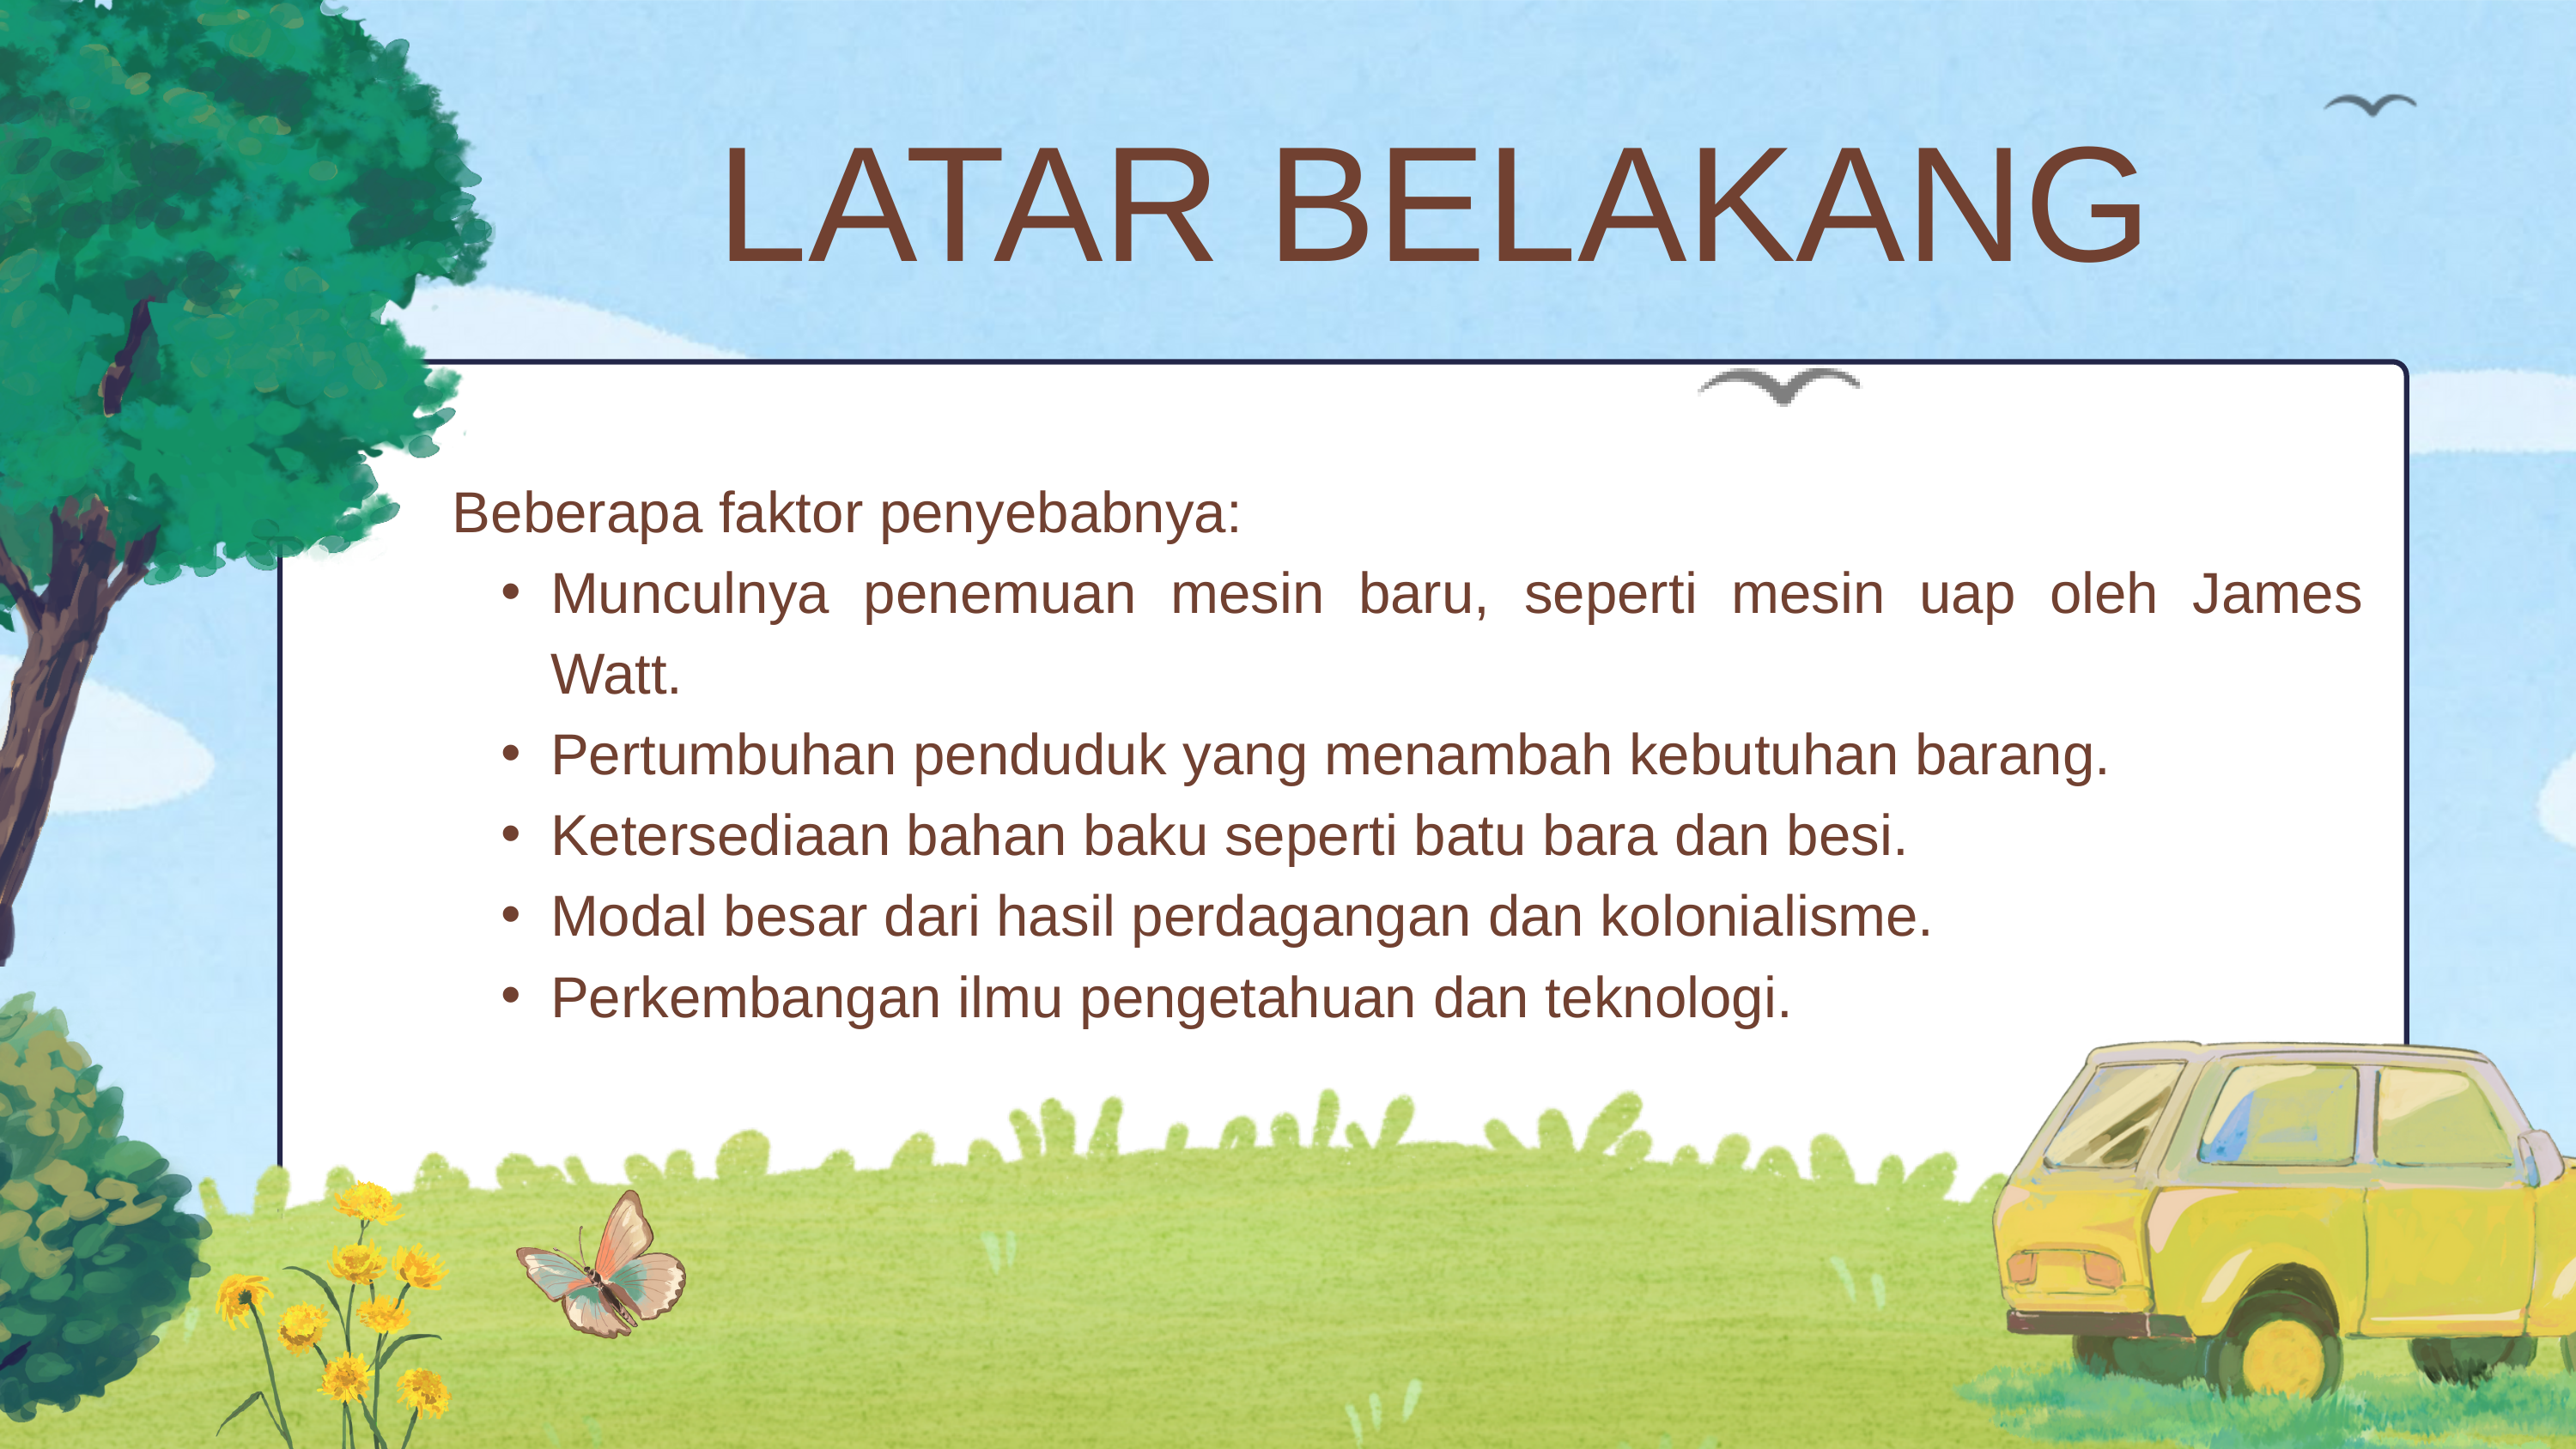

LATAR BELAKANG

Beberapa faktor penyebabnya:
Munculnya penemuan mesin baru, seperti mesin uap oleh James Watt.
Pertumbuhan penduduk yang menambah kebutuhan barang.
Ketersediaan bahan baku seperti batu bara dan besi.
Modal besar dari hasil perdagangan dan kolonialisme.
Perkembangan ilmu pengetahuan dan teknologi.